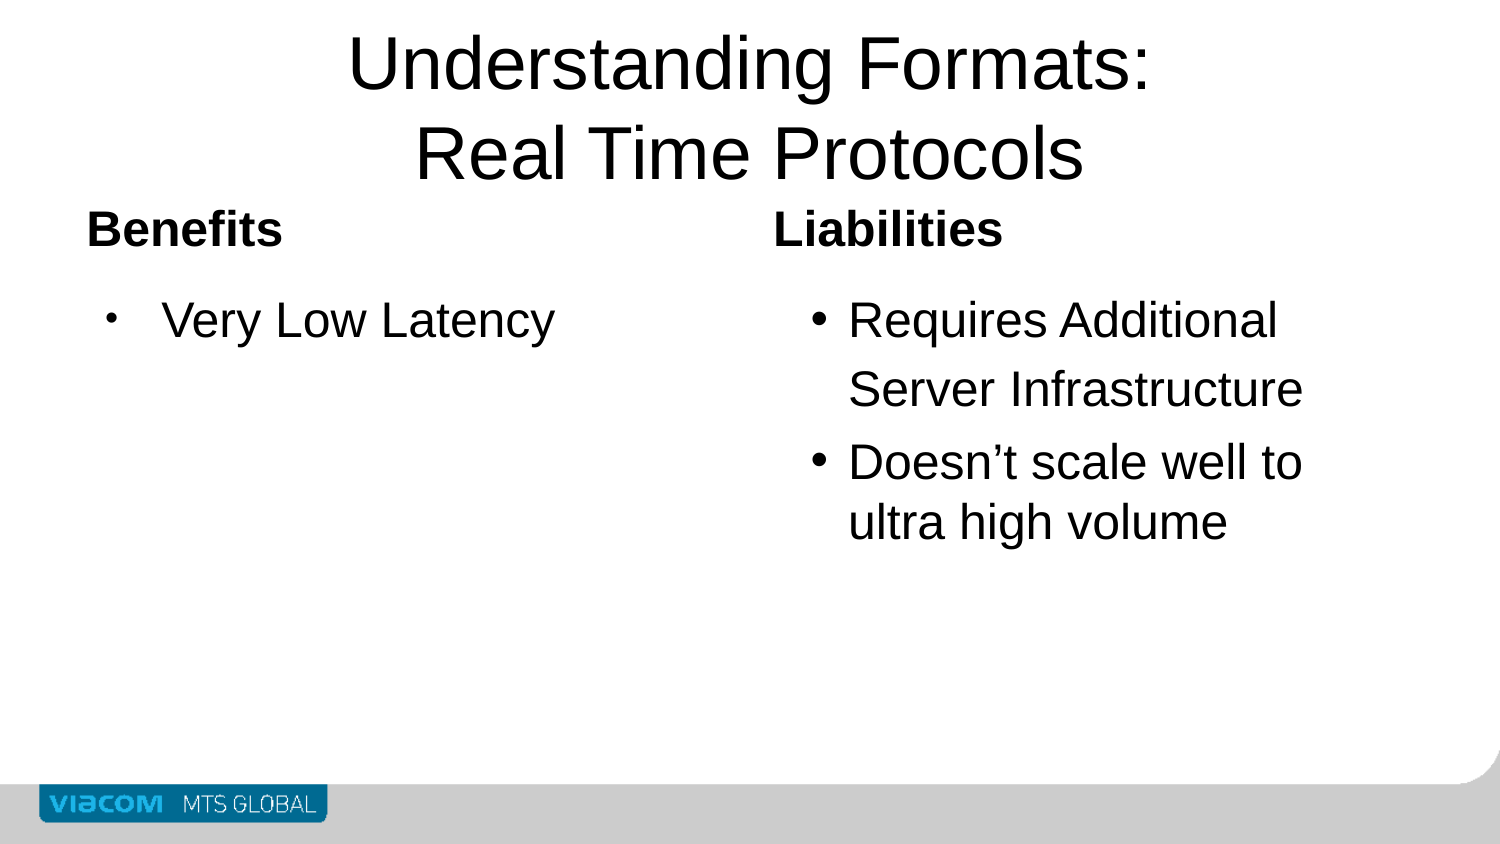

# Understanding Formats:
Real Time Protocols
Benefits
Liabilities
Very Low Latency

Requires Additional Server Infrastructure
Doesn’t scale well to ultra high volume